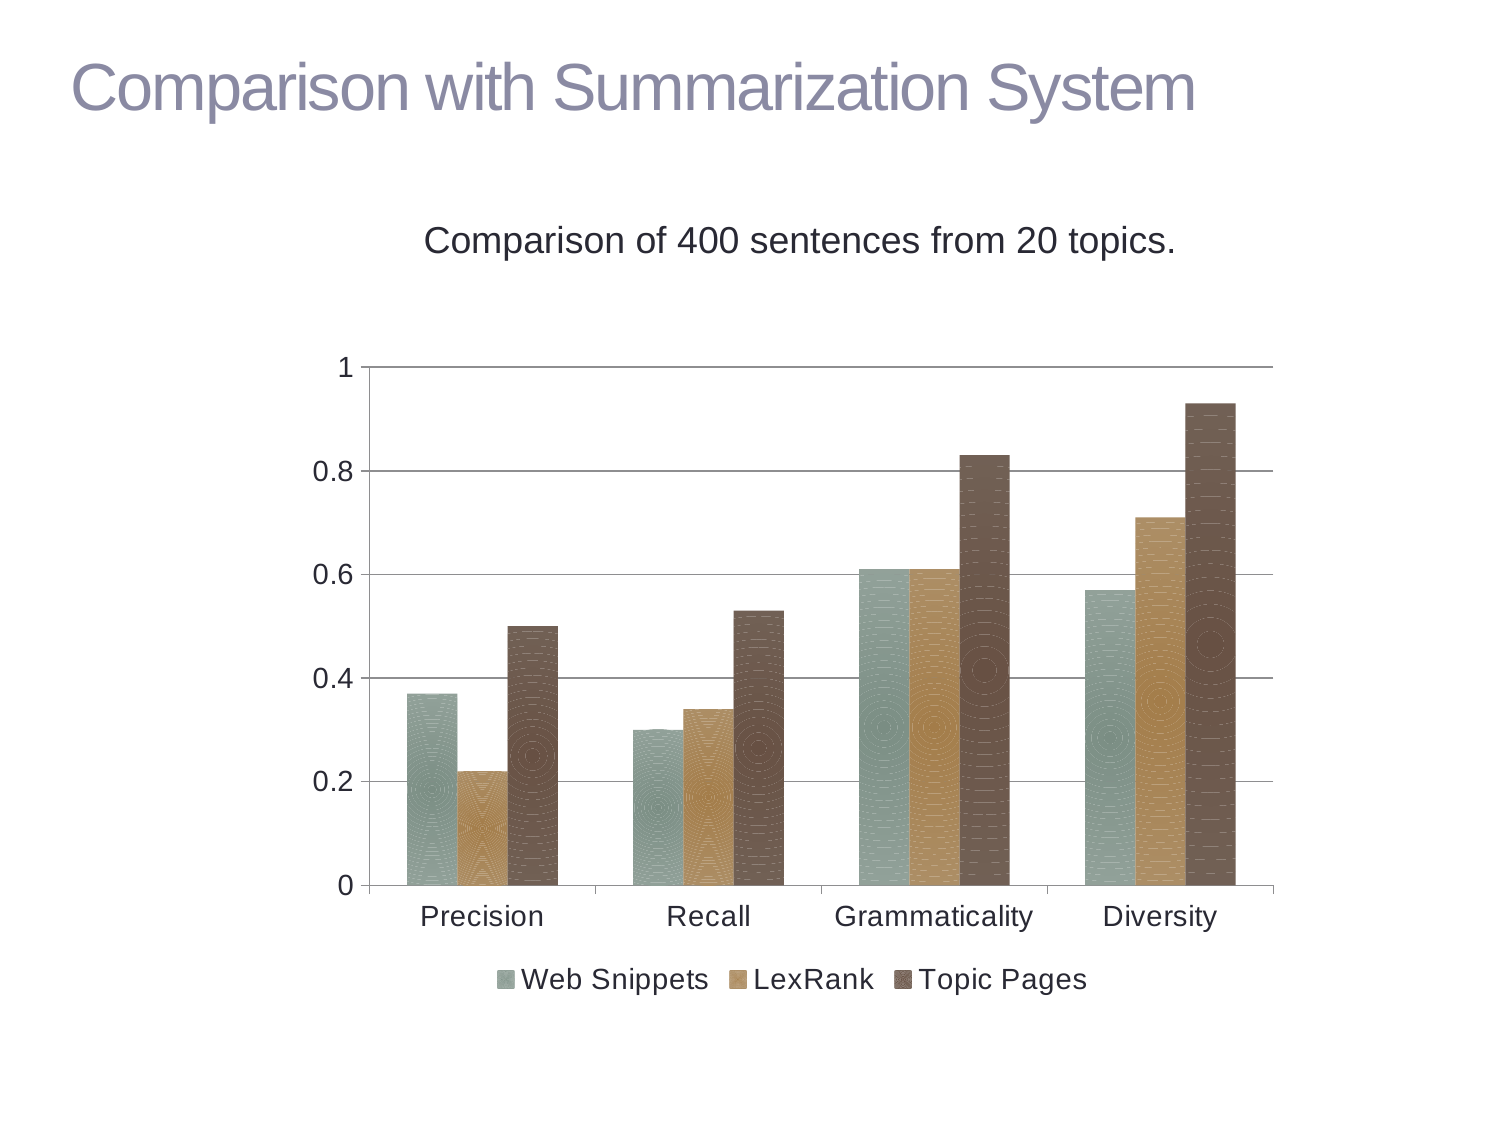

# Comparison with Summarization System
Comparison of 400 sentences from 20 topics.

### Chart

| Category | Web Snippets | LexRank | Topic Pages |
|---|---|---|---|
| Precision | 0.37 | 0.22 | 0.5 |
| Recall | 0.3 | 0.34 | 0.53 |
| Grammaticality | 0.61 | 0.61 | 0.83 |
| Diversity | 0.57 | 0.71 | 0.93 |